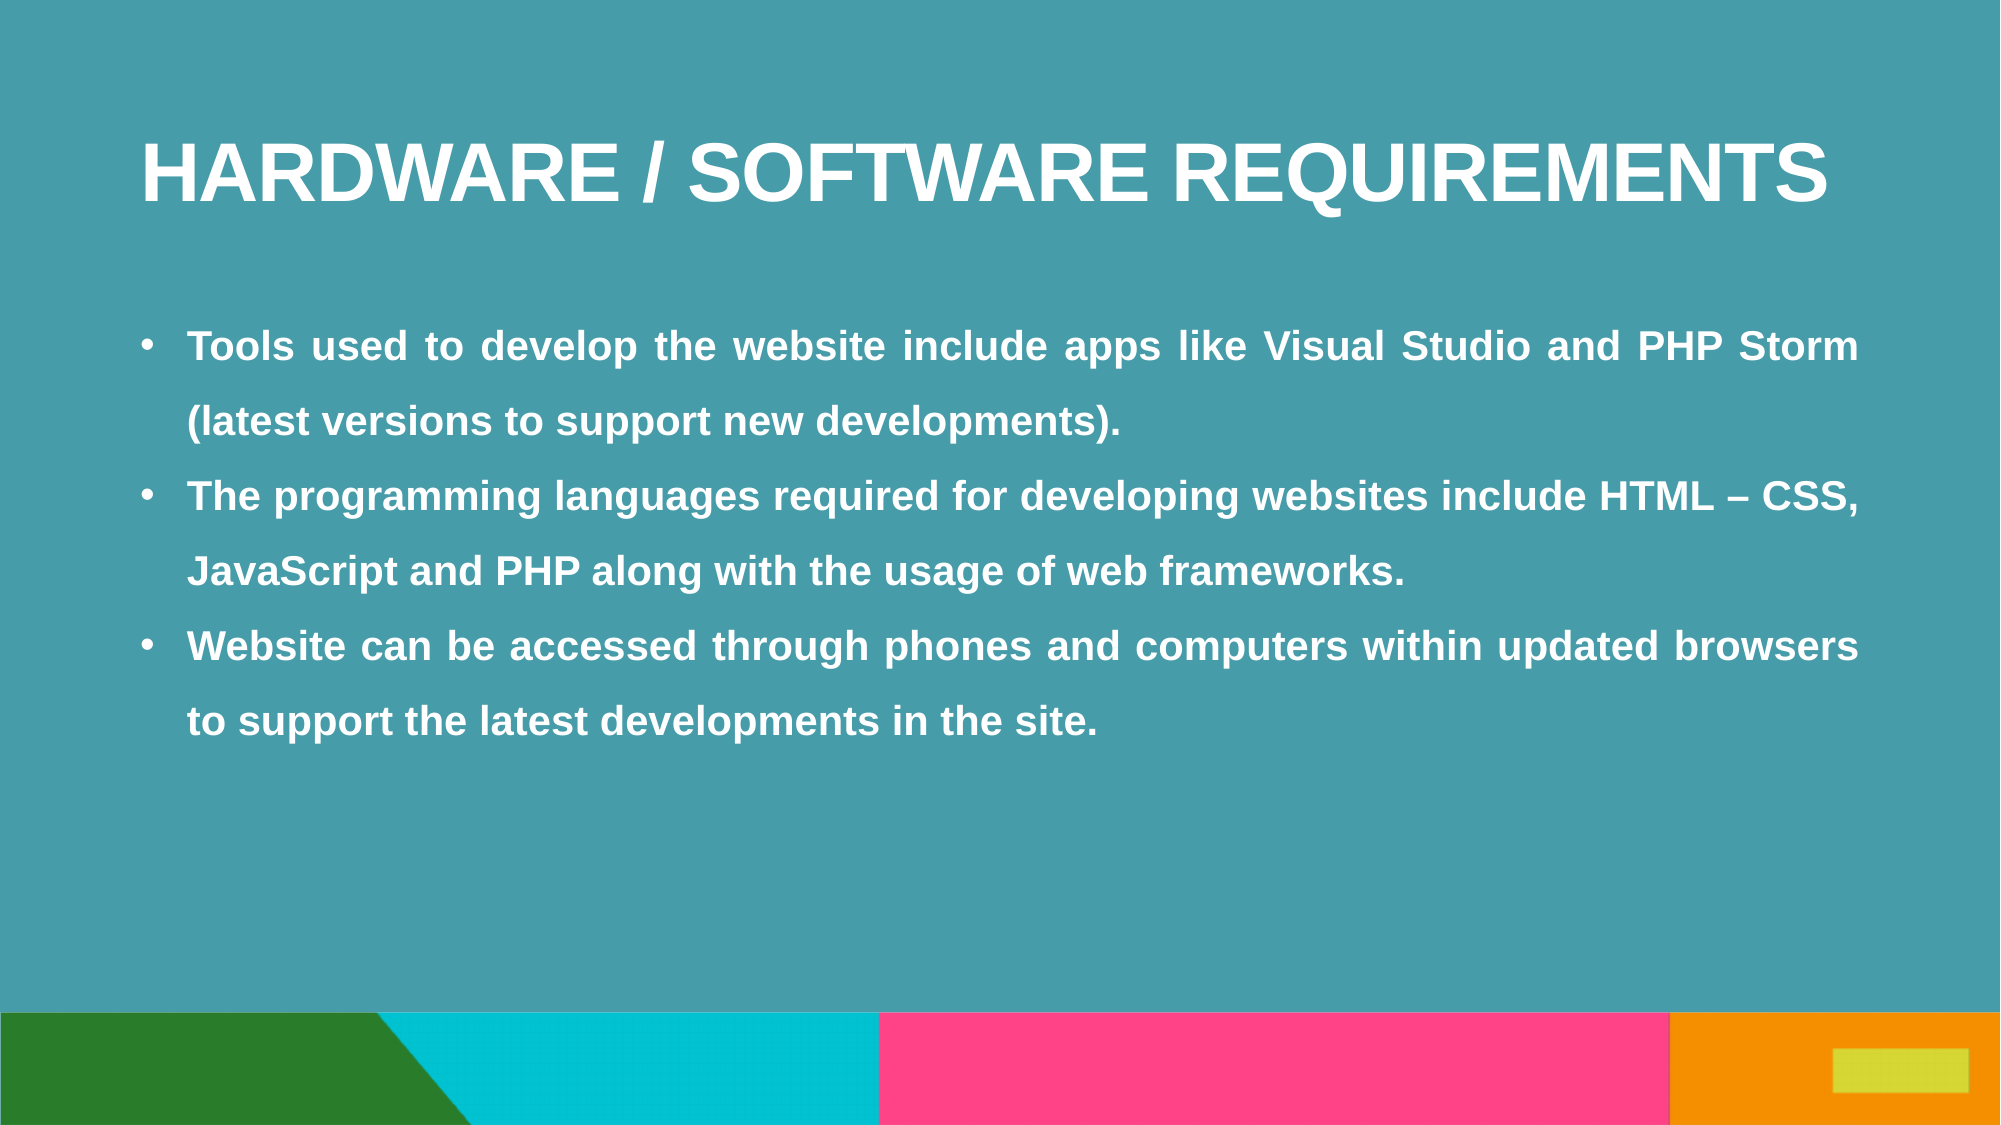

# HARDWARE / SOFTWARE REQUIREMENTS
Tools used to develop the website include apps like Visual Studio and PHP Storm (latest versions to support new developments).
The programming languages required for developing websites include HTML – CSS, JavaScript and PHP along with the usage of web frameworks.
Website can be accessed through phones and computers within updated browsers to support the latest developments in the site.